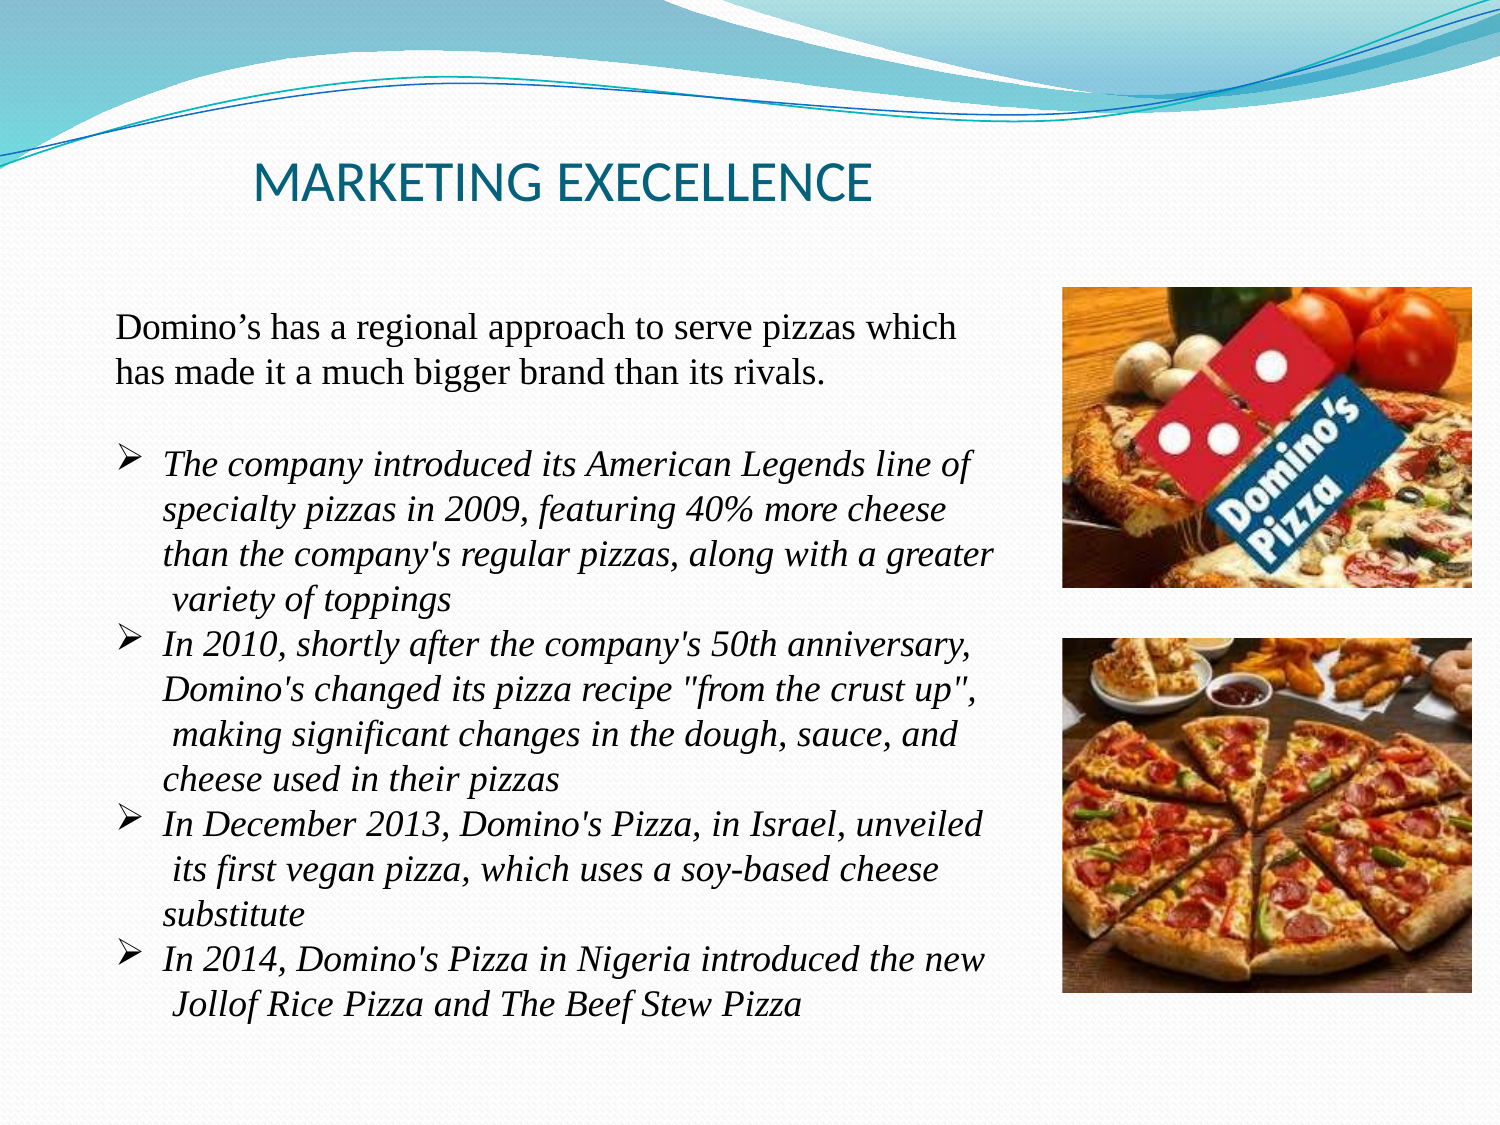

# MARKETING EXECELLENCE

Domino’s has a regional approach to serve pizzas which  has made it a much bigger brand than its rivals.

The company introduced its American Legends line of  specialty pizzas in 2009, featuring 40% more cheese  than the company's regular pizzas, along with a greater  variety of toppings
In 2010, shortly after the company's 50th anniversary,  Domino's changed its pizza recipe "from the crust up",  making significant changes in the dough, sauce, and  cheese used in their pizzas
In December 2013, Domino's Pizza, in Israel, unveiled  its first vegan pizza, which uses a soy-based cheese  substitute
In 2014, Domino's Pizza in Nigeria introduced the new  Jollof Rice Pizza and The Beef Stew Pizza